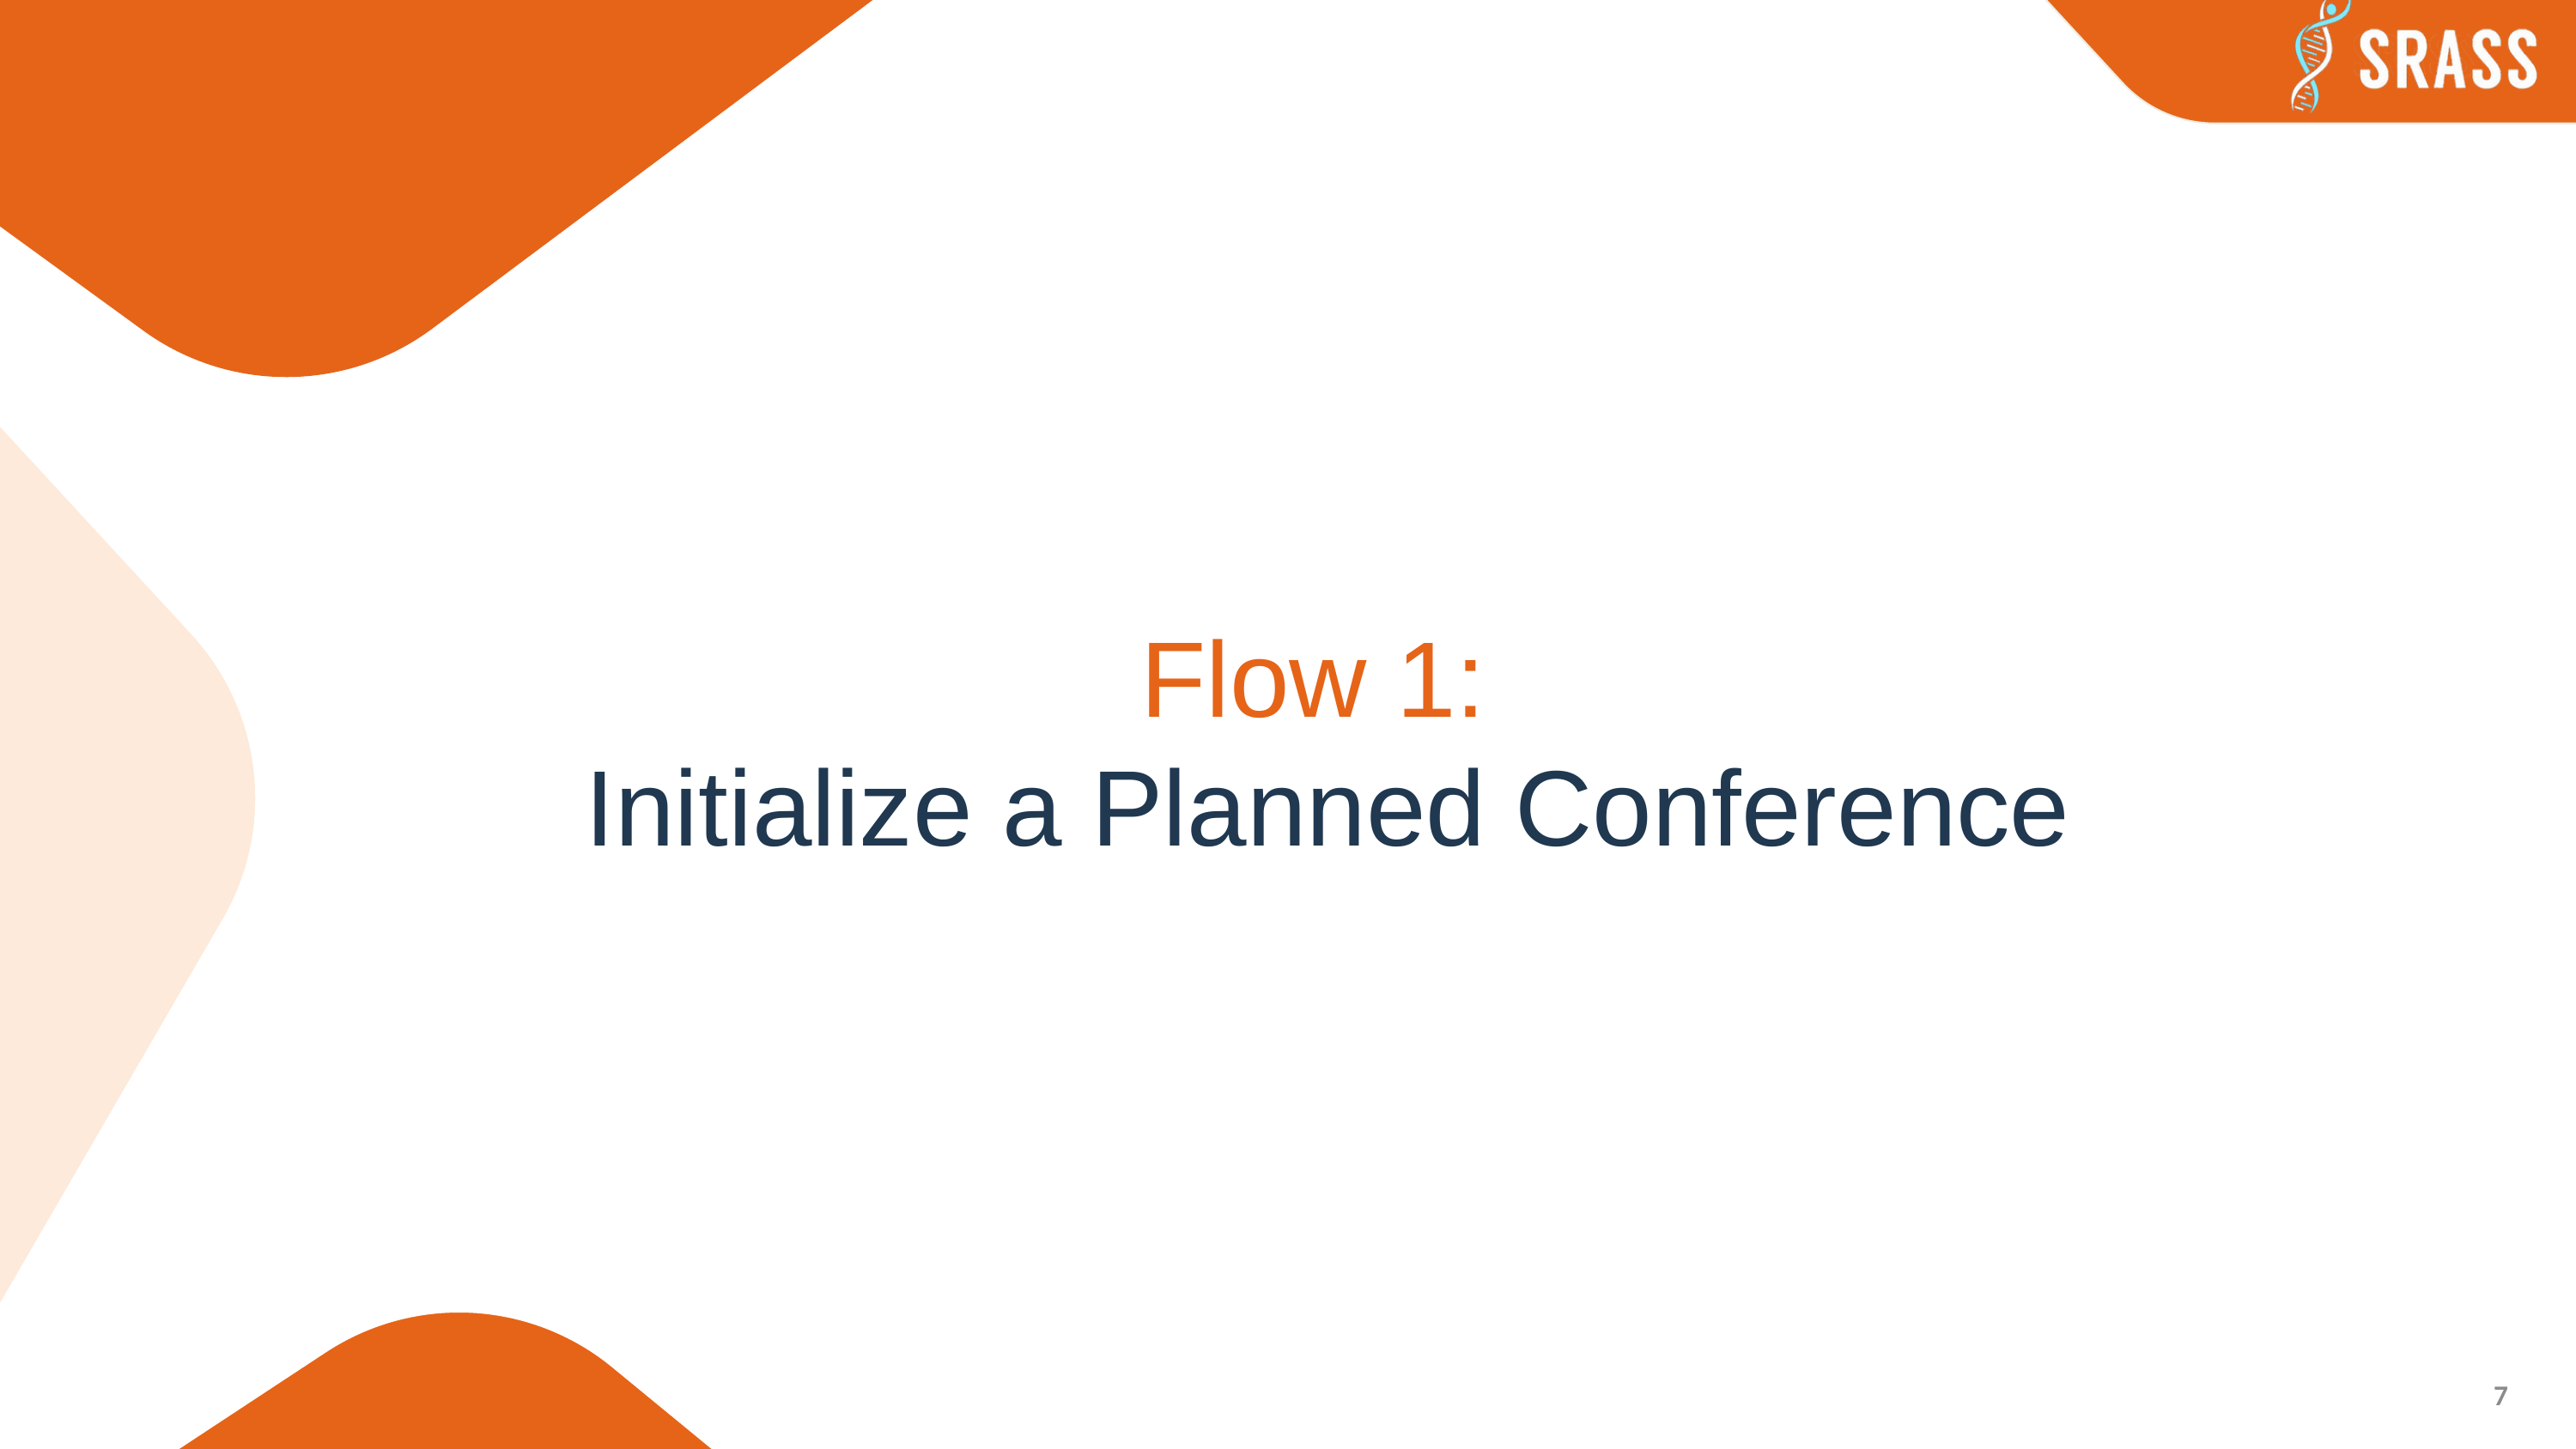

Flow 1:
Initialize a Planned Conference

7